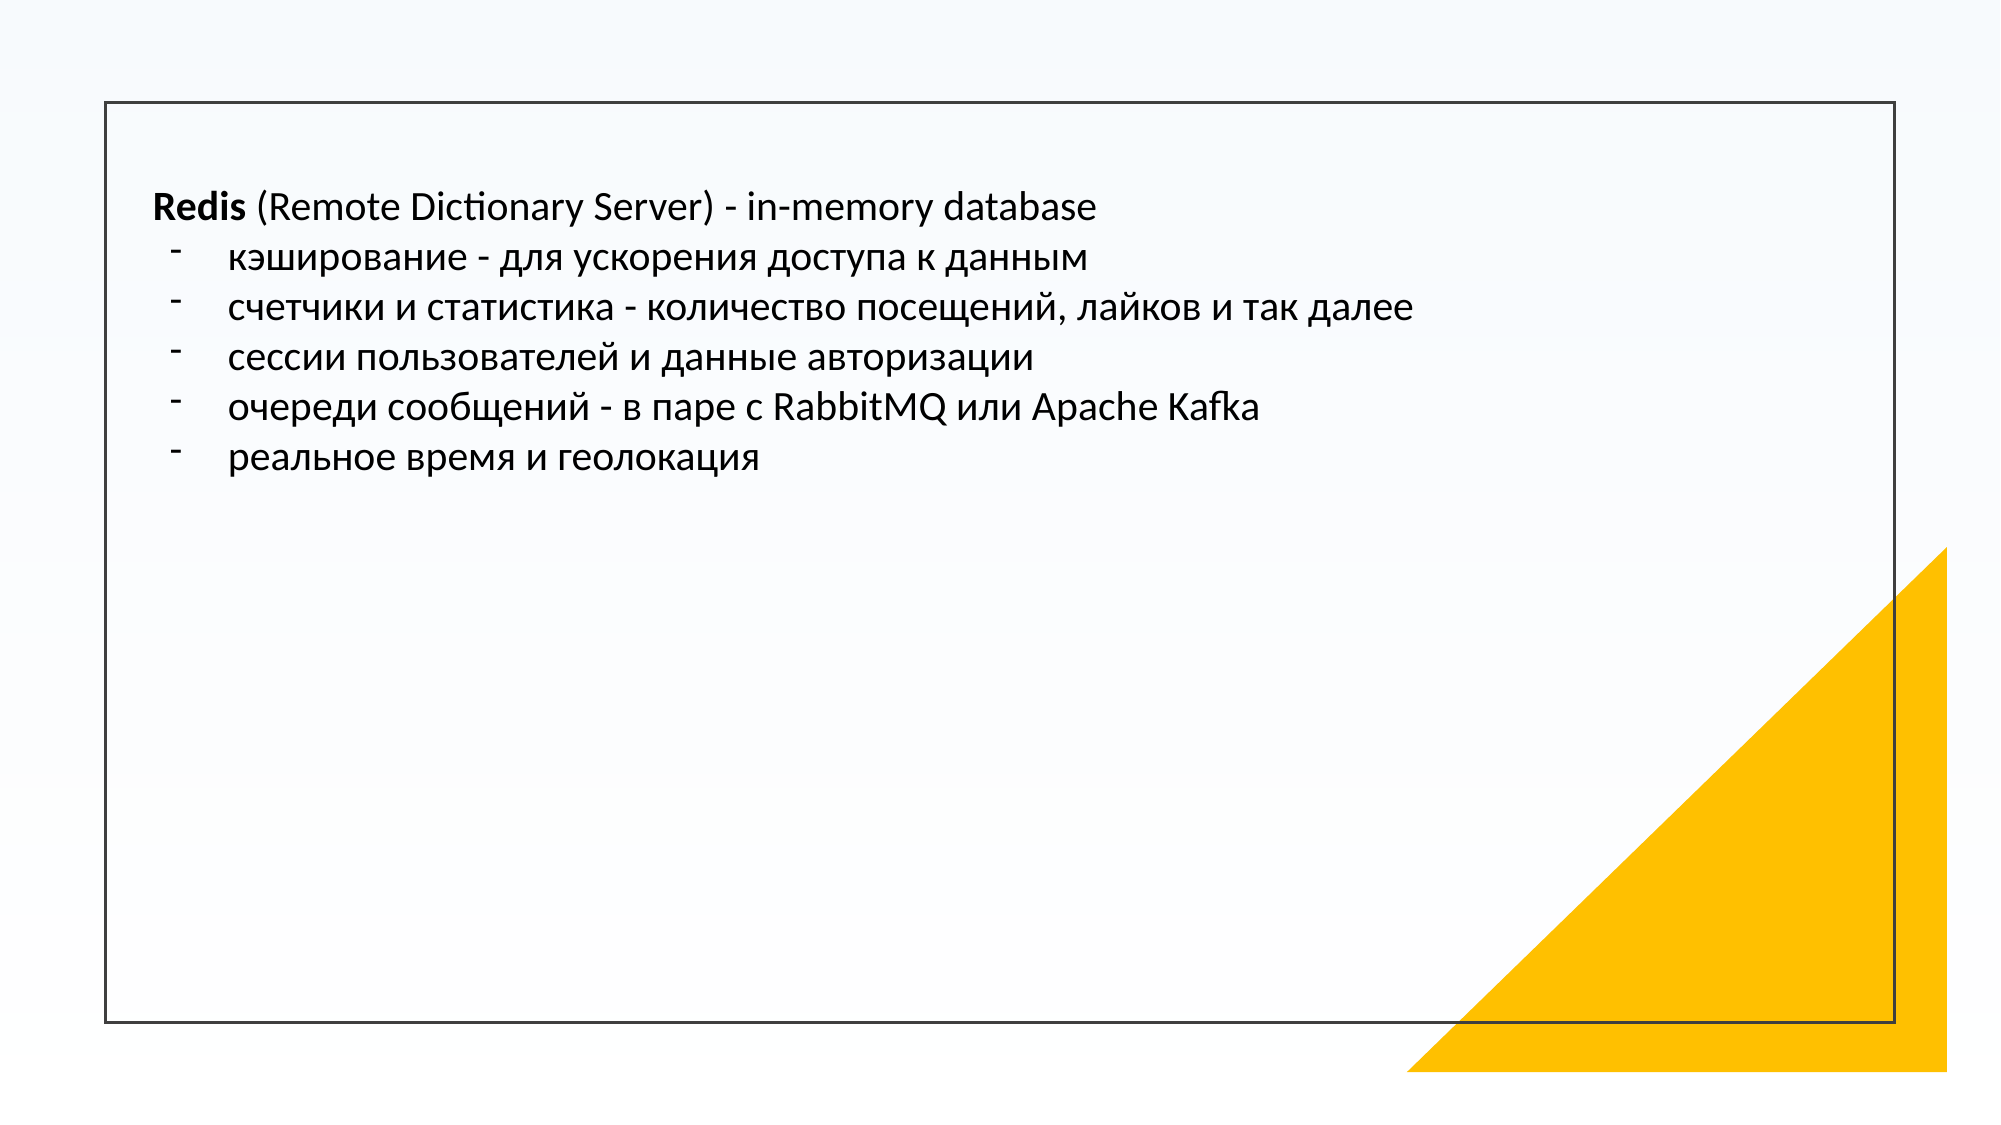

Redis (Remote Dictionary Server) - in-memory database
кэширование - для ускорения доступа к данным
счетчики и статистика - количество посещений, лайков и так далее
сессии пользователей и данные авторизации
очереди сообщений - в паре с RabbitMQ или Apache Kafka
реальное время и геолокация